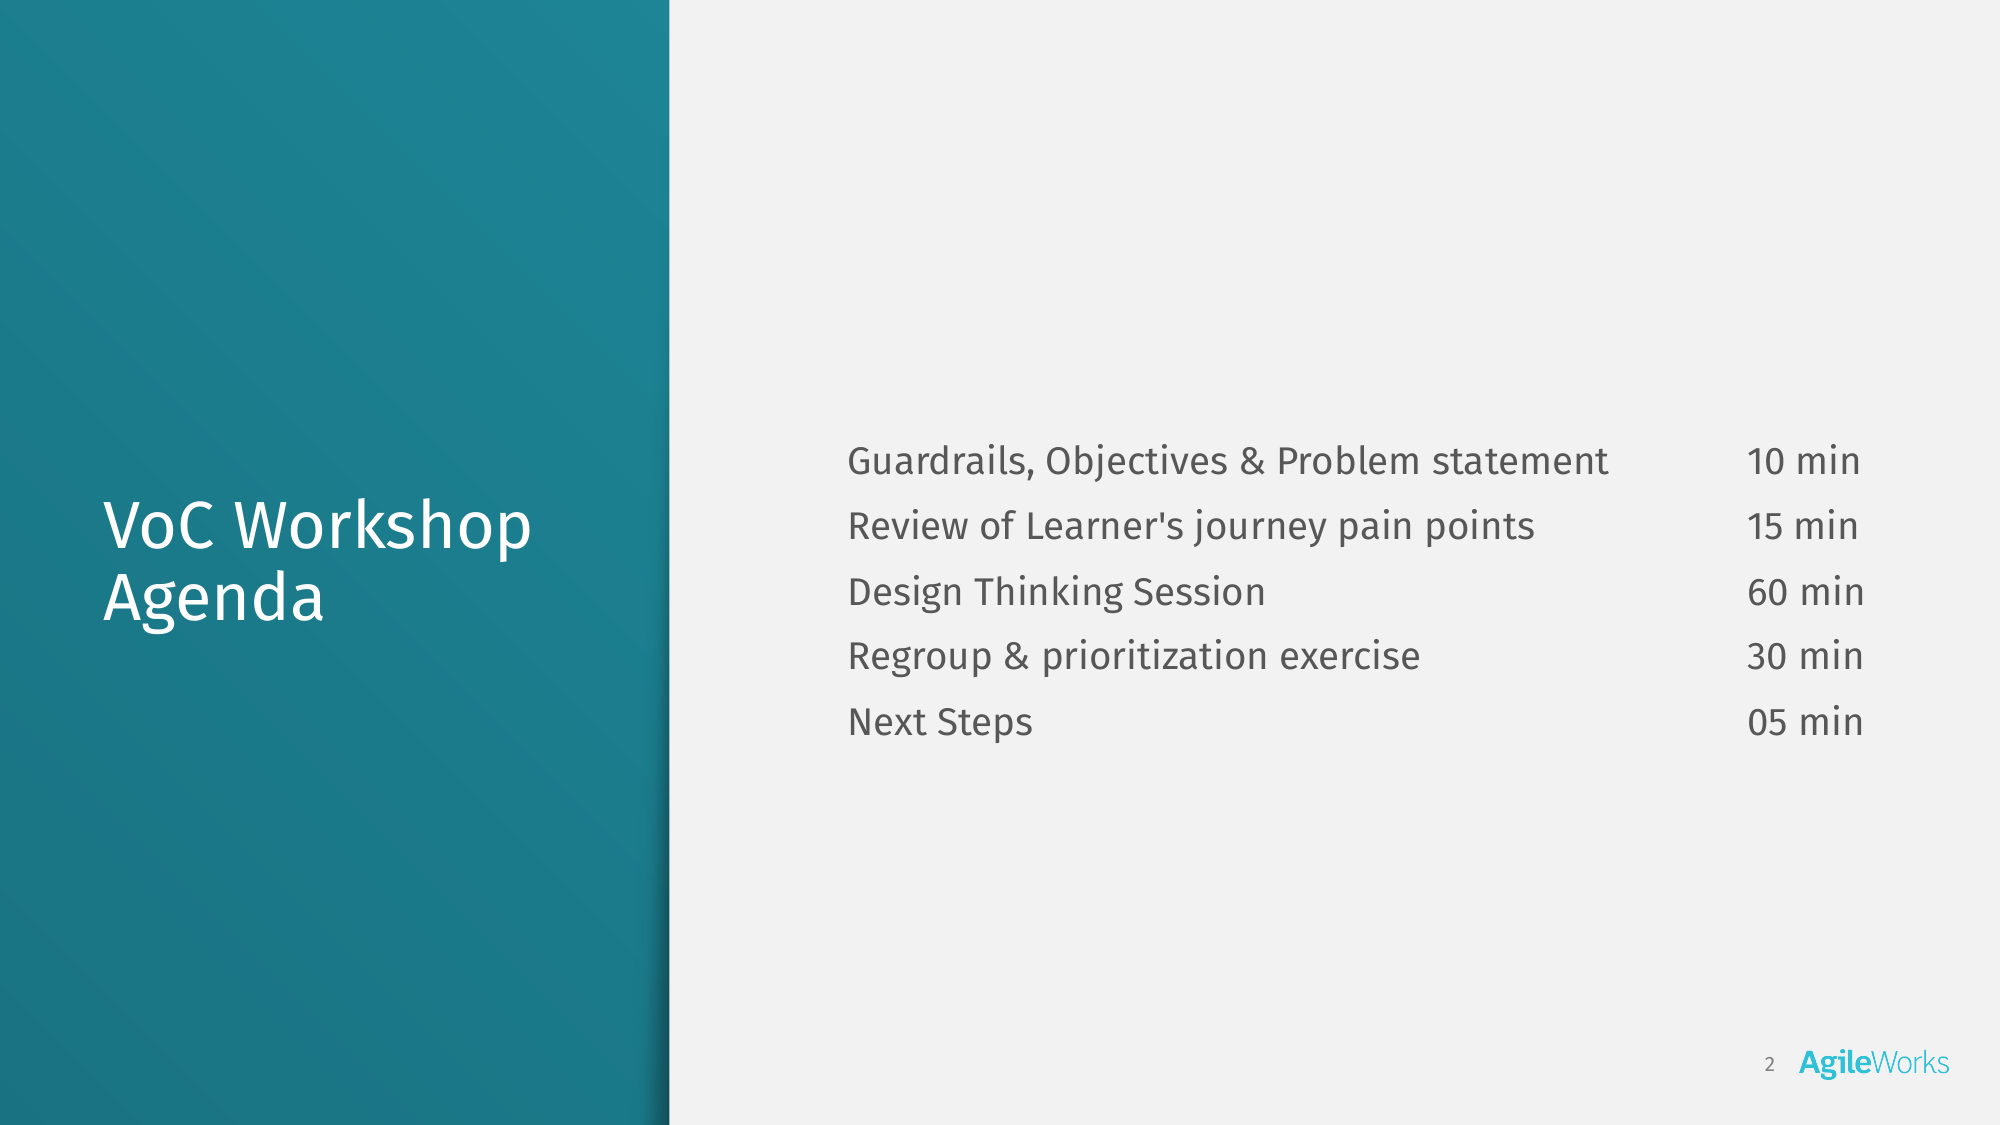

Guardrails, Objectives & Problem statement	10 min
Review of Learner's journey pain points		15 min
Design Thinking Session				60 min
Regroup & prioritization exercise			30 min
Next Steps					05 min
# VoC Workshop Agenda